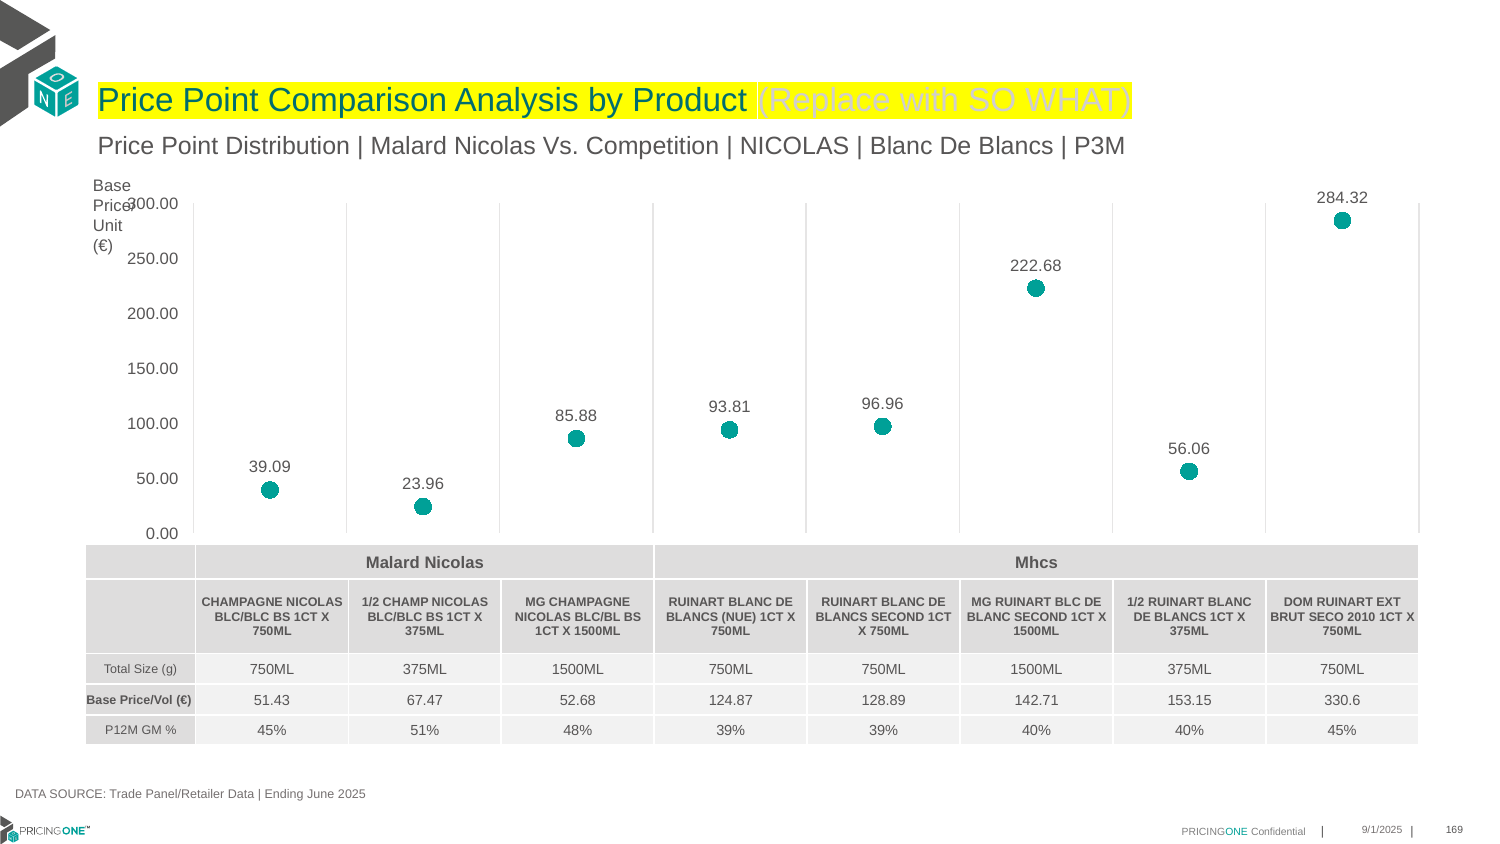

# Price Point Comparison Analysis by Product (Replace with SO WHAT)
Price Point Distribution | Malard Nicolas Vs. Competition | NICOLAS | Blanc De Blancs | P3M
Base Price/Unit (€)

### Chart

| Category | Base Price/Unit |
|---|---|
| CHAMPAGNE NICOLAS BLC/BLC BS 1CT X 750ML | 39.09 |
| 1/2 CHAMP NICOLAS BLC/BLC BS 1CT X 375ML | 23.96 |
| MG CHAMPAGNE NICOLAS BLC/BL BS 1CT X 1500ML | 85.88 |
| RUINART BLANC DE BLANCS (NUE) 1CT X 750ML | 93.81 |
| RUINART BLANC DE BLANCS SECOND 1CT X 750ML | 96.96 |
| MG RUINART BLC DE BLANC SECOND 1CT X 1500ML | 222.68 |
| 1/2 RUINART BLANC DE BLANCS 1CT X 375ML | 56.06 |
| DOM RUINART EXT BRUT SECO 2010 1CT X 750ML | 284.32 |
|  | Malard Nicolas | Malard Nicolas | Malard Nicolas | Mhcs | Mhcs | Mhcs | Mhcs | Mhcs |
| --- | --- | --- | --- | --- | --- | --- | --- | --- |
|  | CHAMPAGNE NICOLAS BLC/BLC BS 1CT X 750ML | 1/2 CHAMP NICOLAS BLC/BLC BS 1CT X 375ML | MG CHAMPAGNE NICOLAS BLC/BL BS 1CT X 1500ML | RUINART BLANC DE BLANCS (NUE) 1CT X 750ML | RUINART BLANC DE BLANCS SECOND 1CT X 750ML | MG RUINART BLC DE BLANC SECOND 1CT X 1500ML | 1/2 RUINART BLANC DE BLANCS 1CT X 375ML | DOM RUINART EXT BRUT SECO 2010 1CT X 750ML |
| Total Size (g) | 750ML | 375ML | 1500ML | 750ML | 750ML | 1500ML | 375ML | 750ML |
| Base Price/Vol (€) | 51.43 | 67.47 | 52.68 | 124.87 | 128.89 | 142.71 | 153.15 | 330.6 |
| P12M GM % | 45% | 51% | 48% | 39% | 39% | 40% | 40% | 45% |
DATA SOURCE: Trade Panel/Retailer Data | Ending June 2025

9/1/2025
169